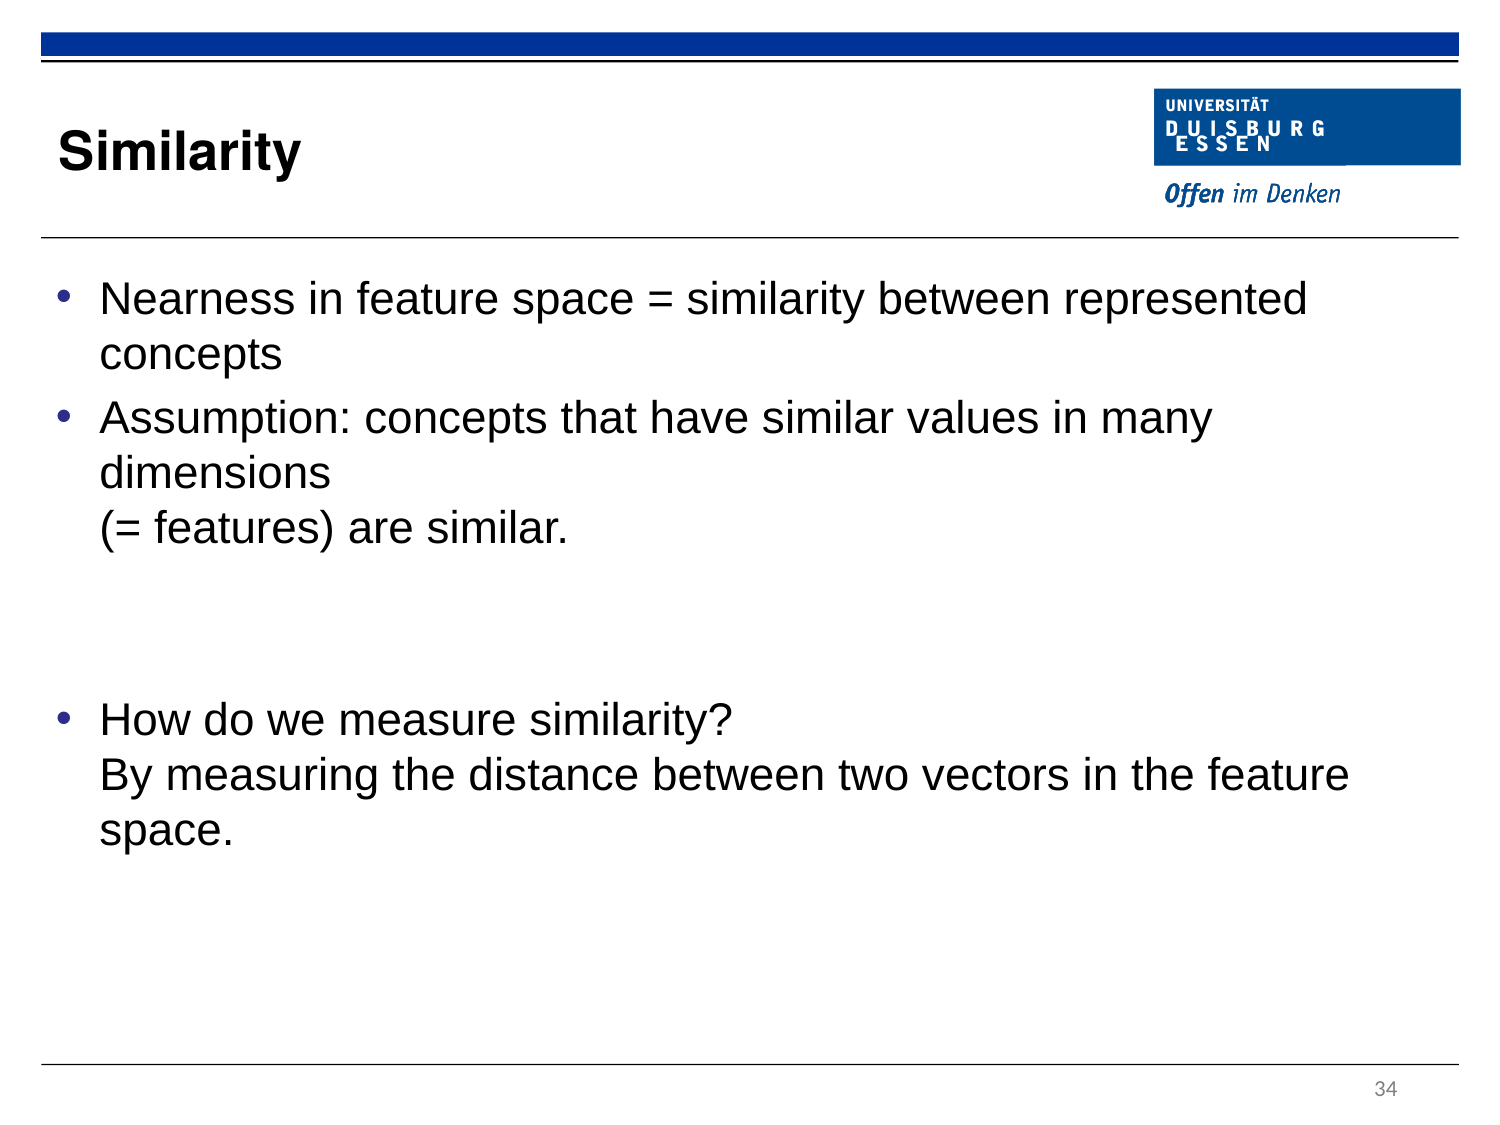

# Similarity
Nearness in feature space = similarity between represented concepts
Assumption: concepts that have similar values in many dimensions
(= features) are similar.

How do we measure similarity?
By measuring the distance between two vectors in the feature space.